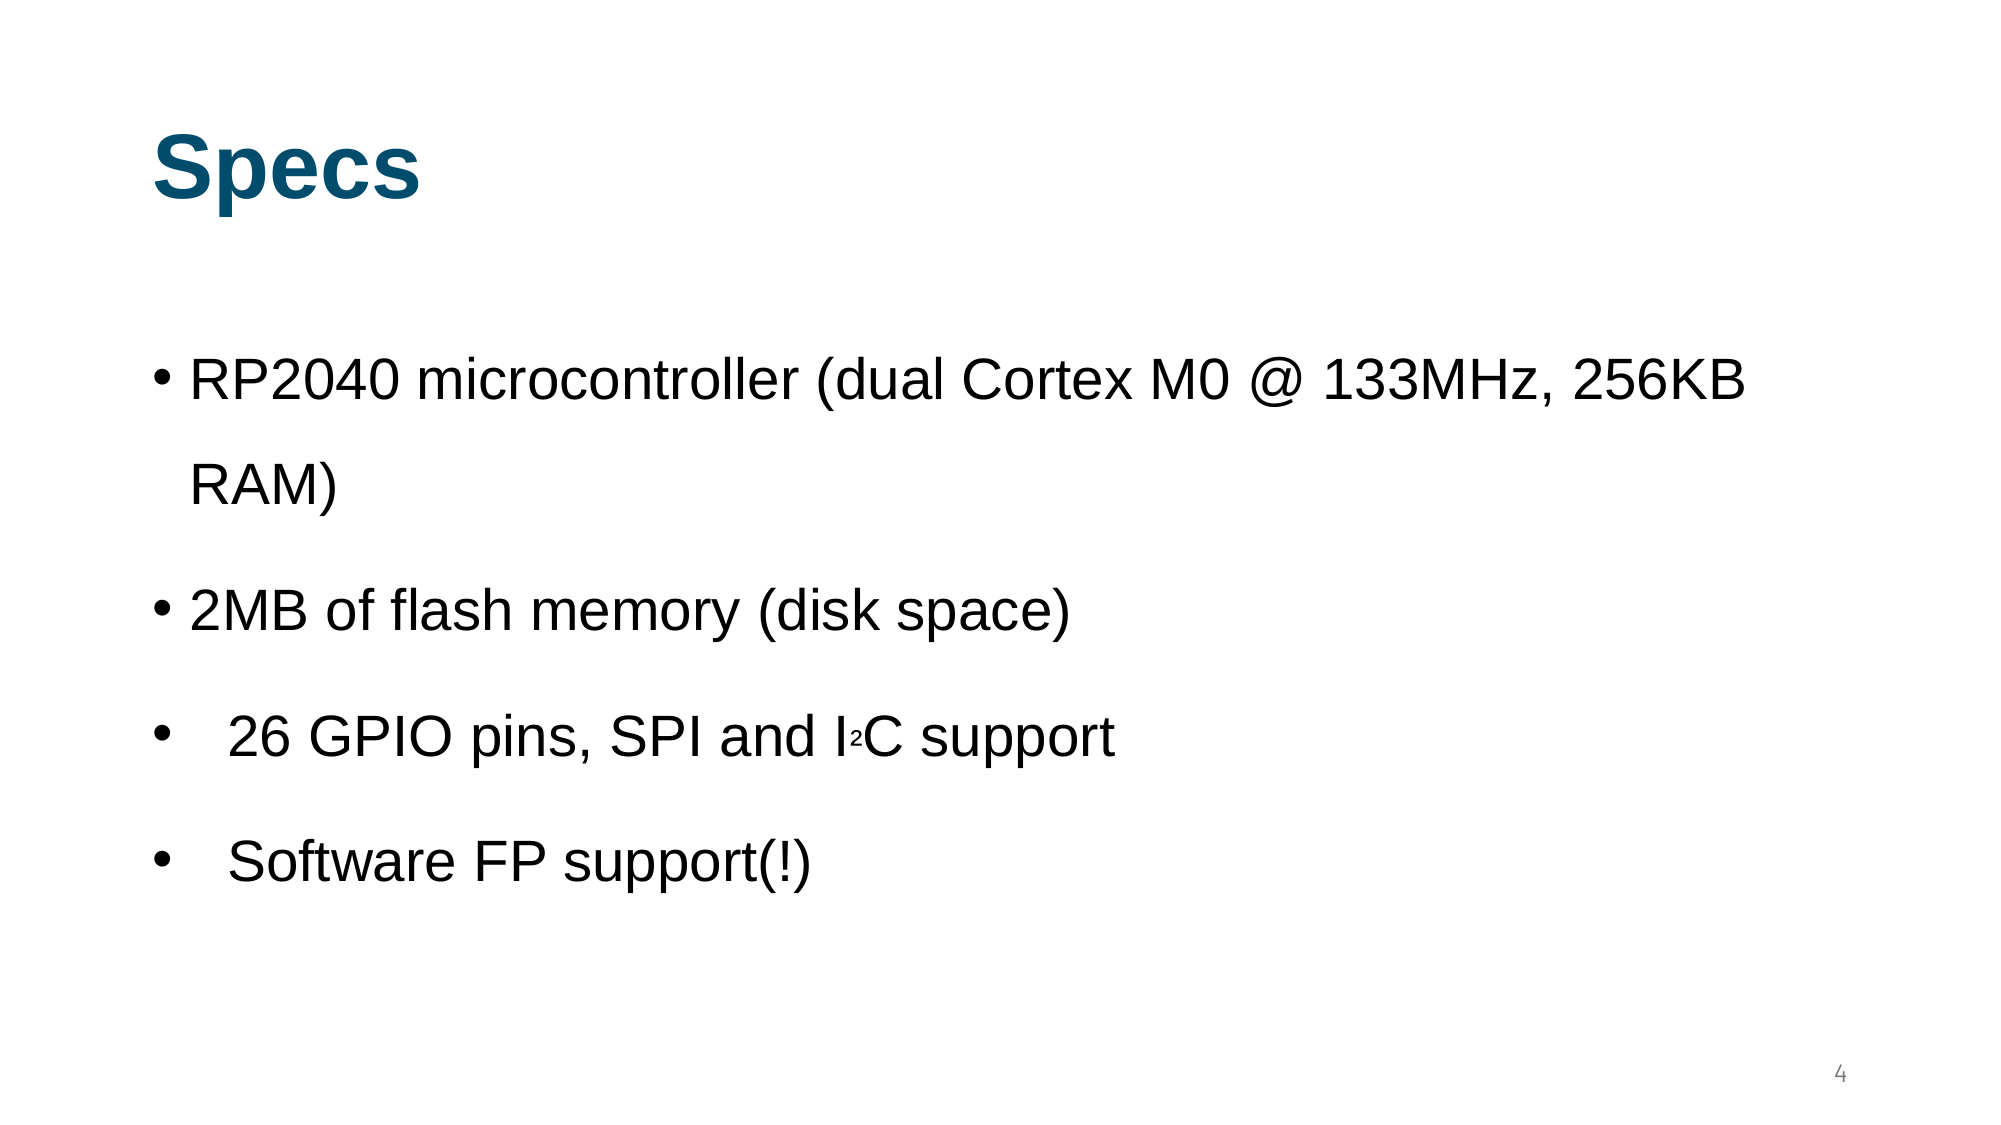

# Specs
RP2040 microcontroller (dual Cortex M0 @ 133MHz, 256KB RAM)
2MB of flash memory (disk space)
26 GPIO pins, SPI and I²C support
Software FP support(!)
4